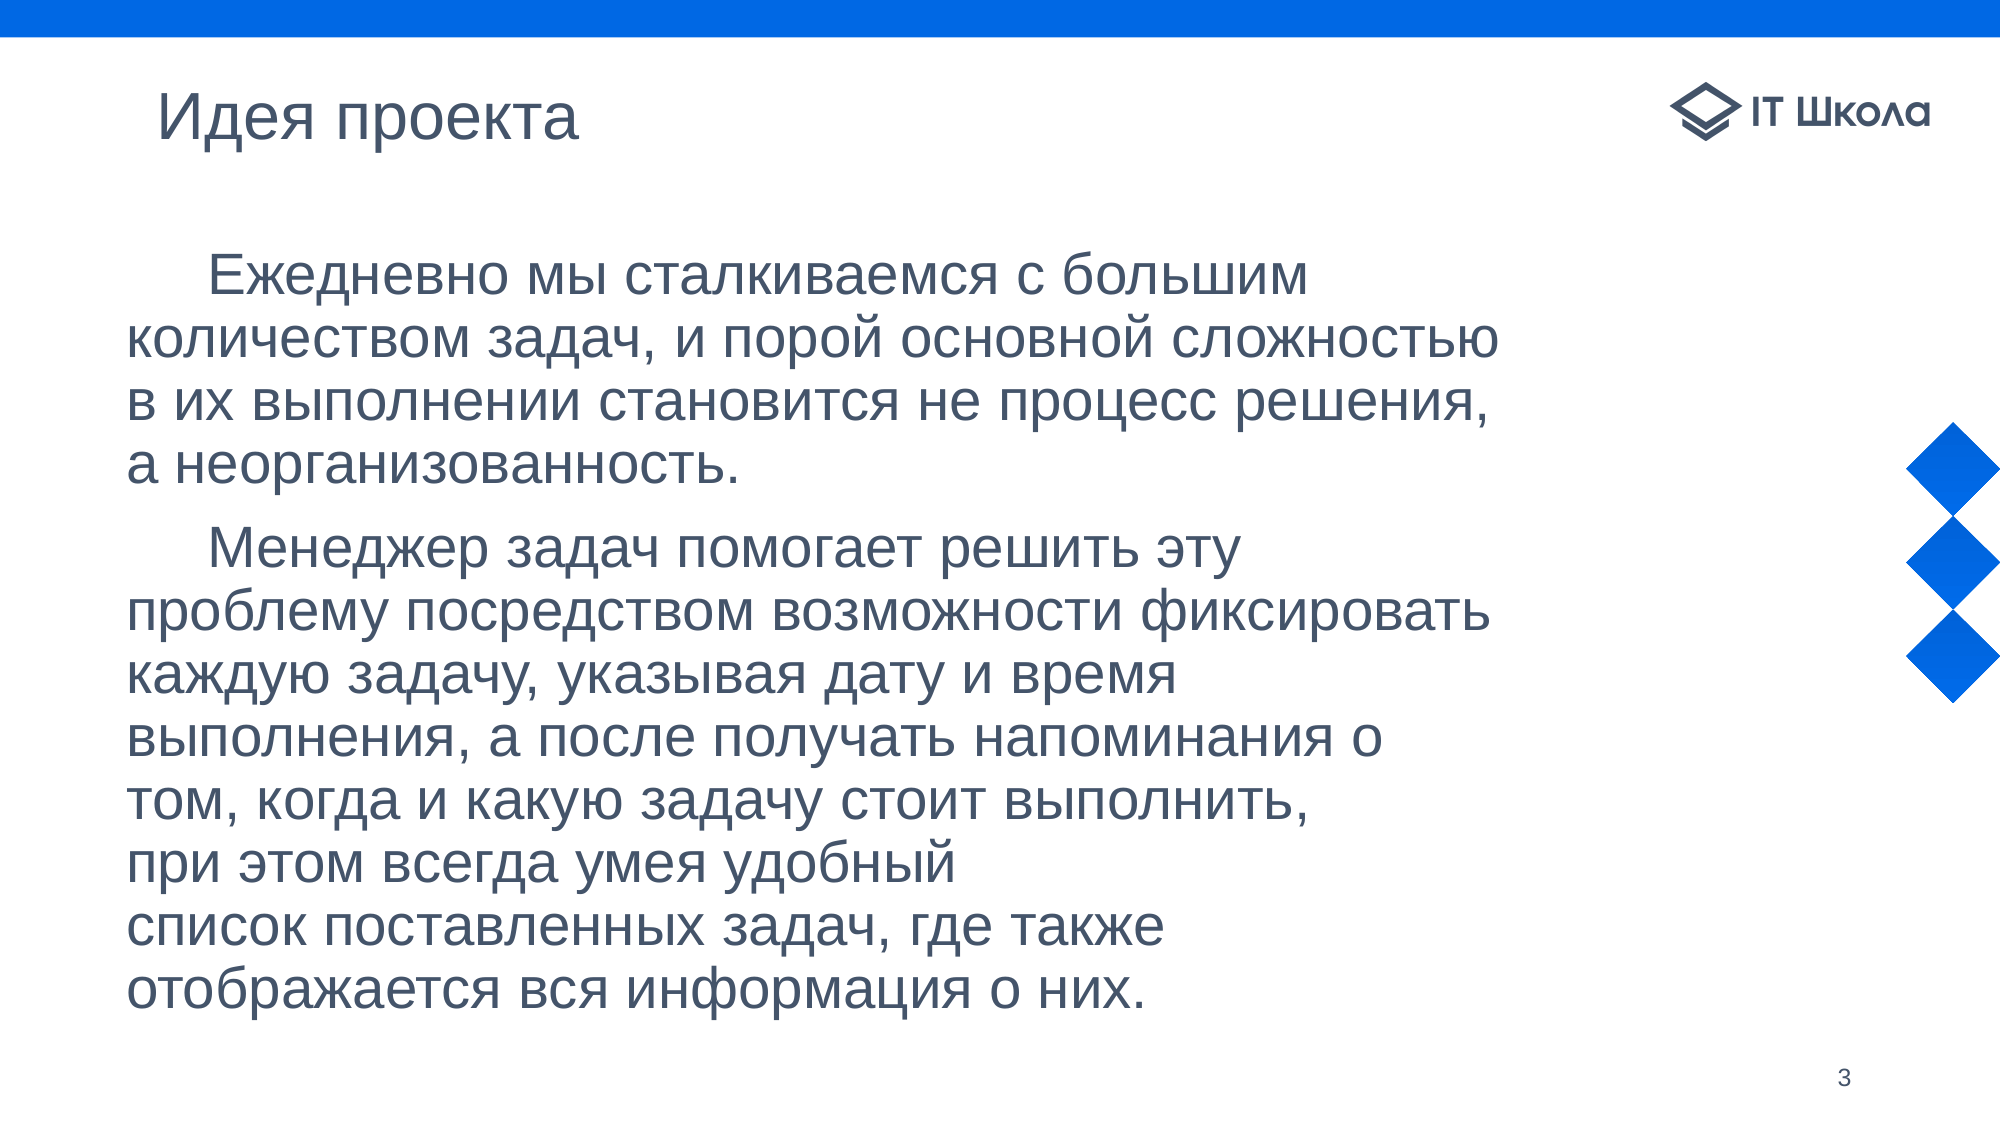

# Идея проекта
     Ежедневно мы сталкиваемся с большим количеством задач, и порой основной сложностью в их выполнении становится не процесс решения, а неорганизованность.
     Менеджер задач помогает решить эту проблему посредством возможности фиксировать каждую задачу, указывая дату и время выполнения, а после получать напоминания о том, когда и какую задачу стоит выполнить, при этом всегда умея удобный список поставленных задач, где также отображается вся информация о них.

3